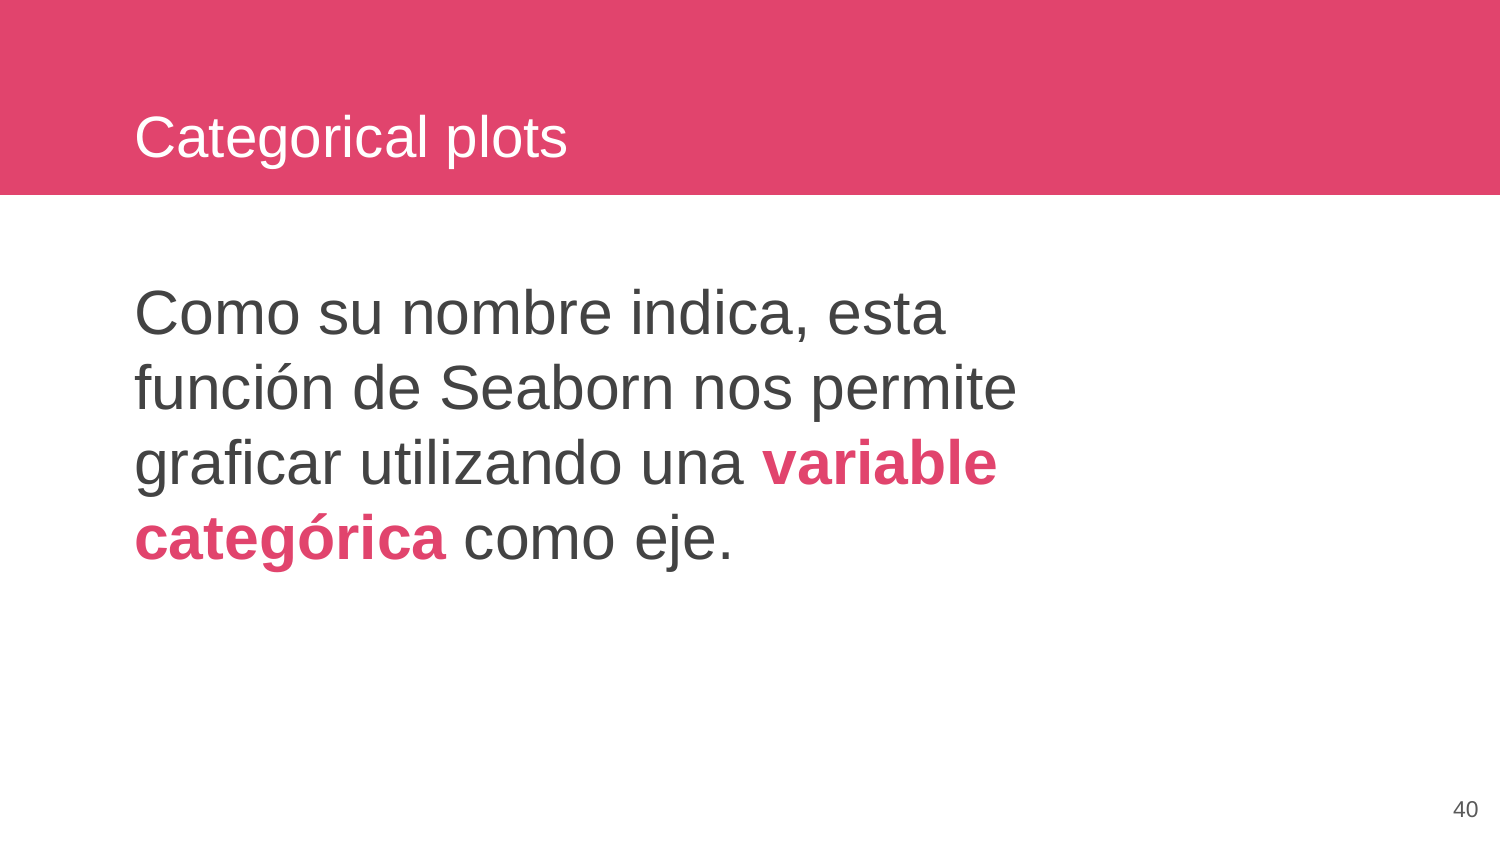

Categorical plots
Como su nombre indica, esta función de Seaborn nos permite graficar utilizando una variable categórica como eje.
40